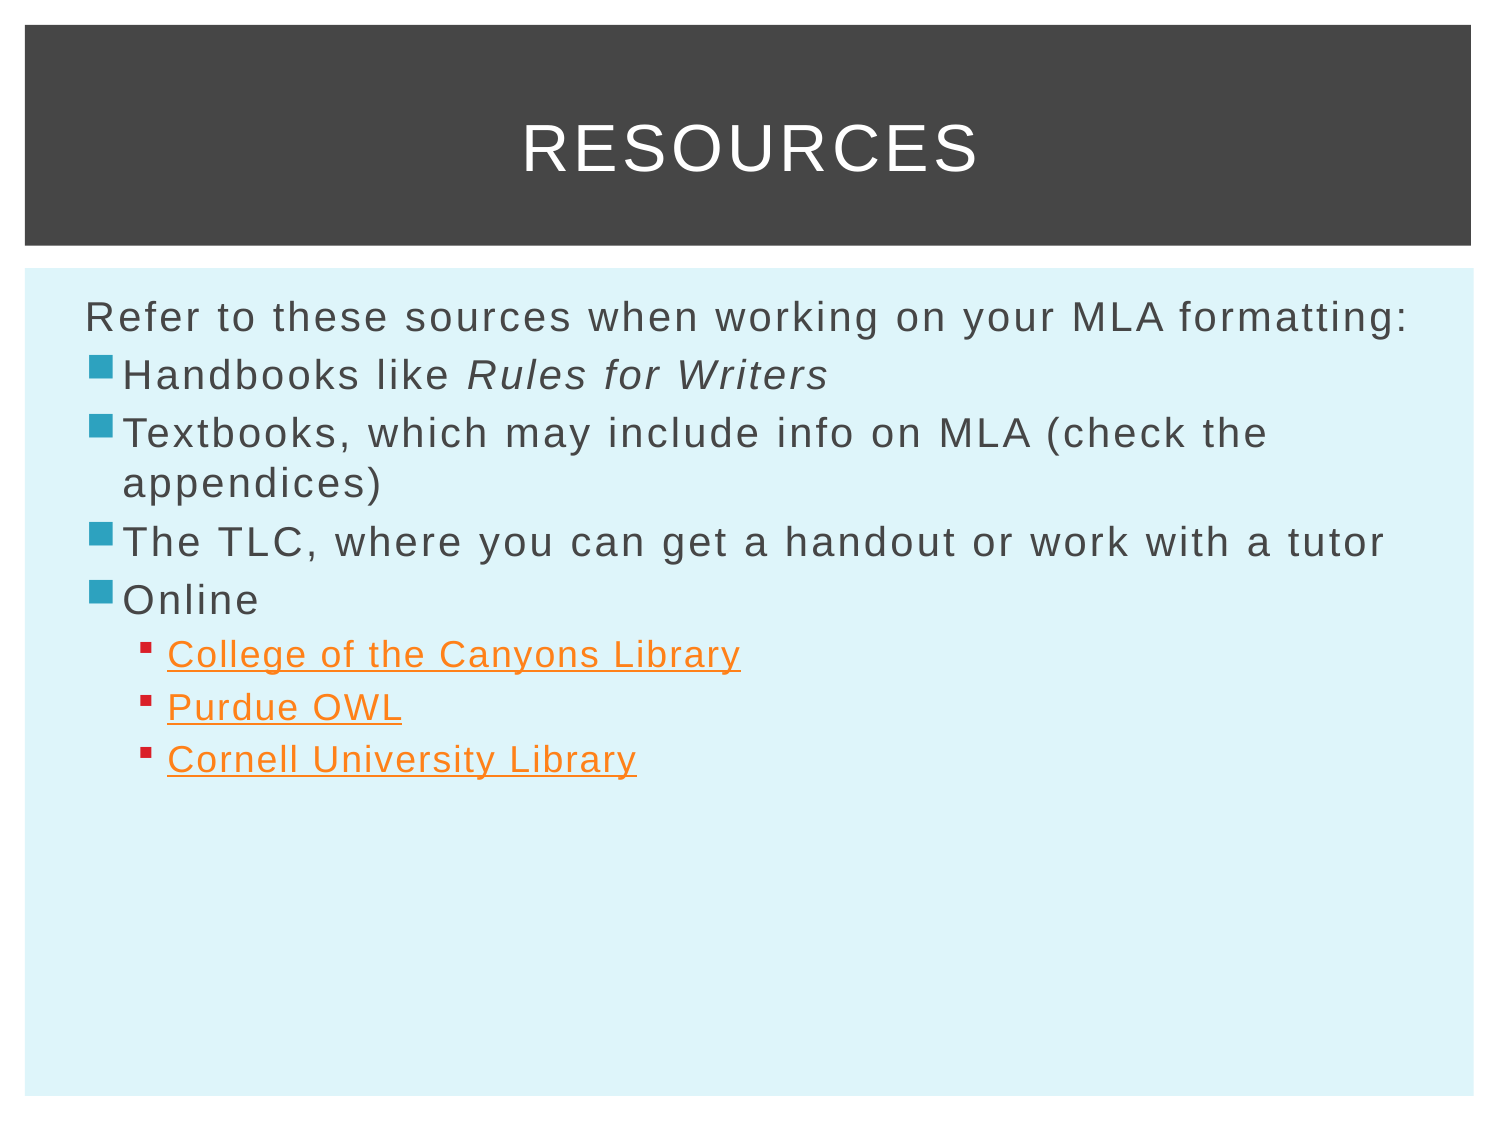

# Resources
Refer to these sources when working on your MLA formatting:
Handbooks like Rules for Writers
Textbooks, which may include info on MLA (check the appendices)
The TLC, where you can get a handout or work with a tutor
Online
College of the Canyons Library
Purdue OWL
Cornell University Library